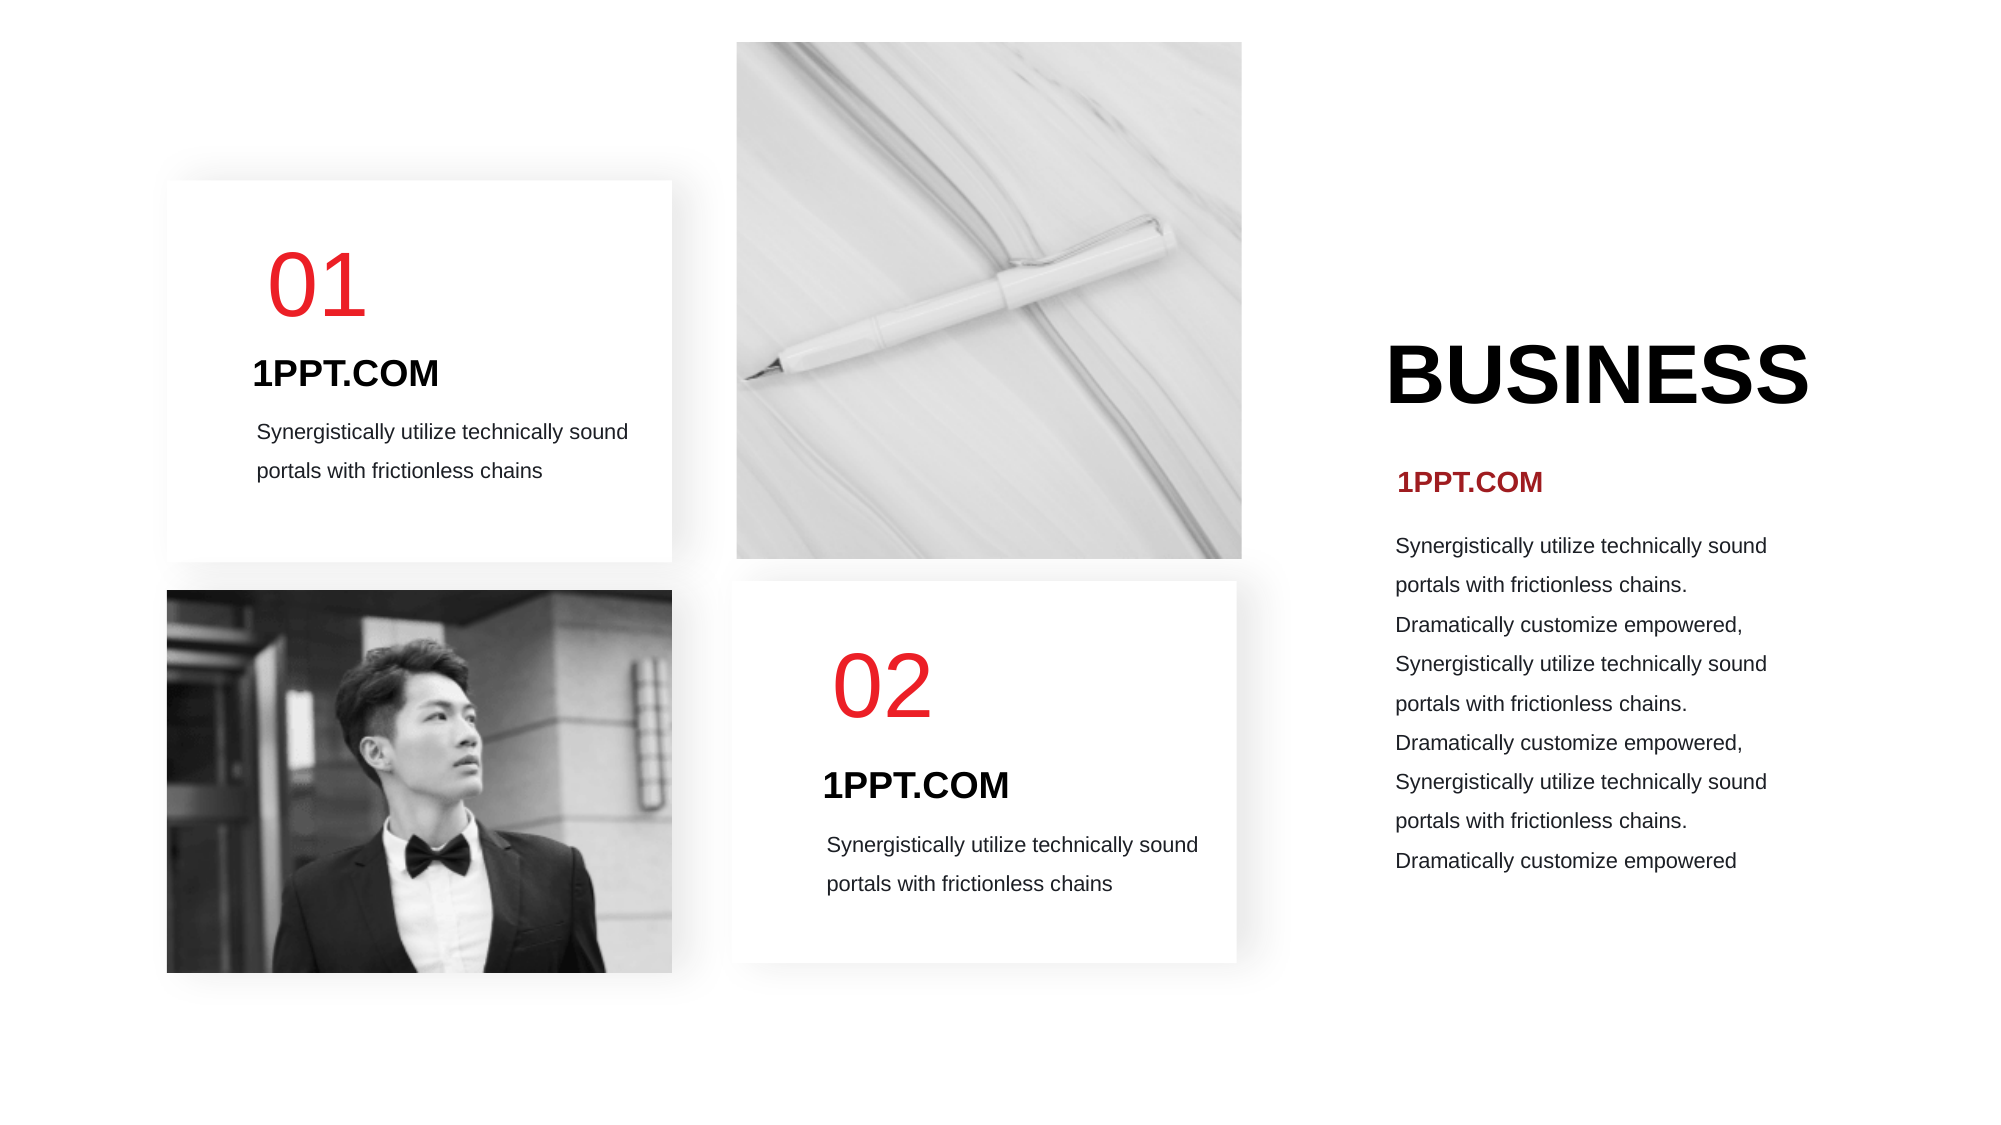

01
BUSINESS
1PPT.COM
Synergistically utilize technically sound portals with frictionless chains
1PPT.COM
Synergistically utilize technically sound portals with frictionless chains. Dramatically customize empowered, Synergistically utilize technically sound portals with frictionless chains. Dramatically customize empowered, Synergistically utilize technically sound portals with frictionless chains. Dramatically customize empowered

02
1PPT.COM
Synergistically utilize technically sound portals with frictionless chains